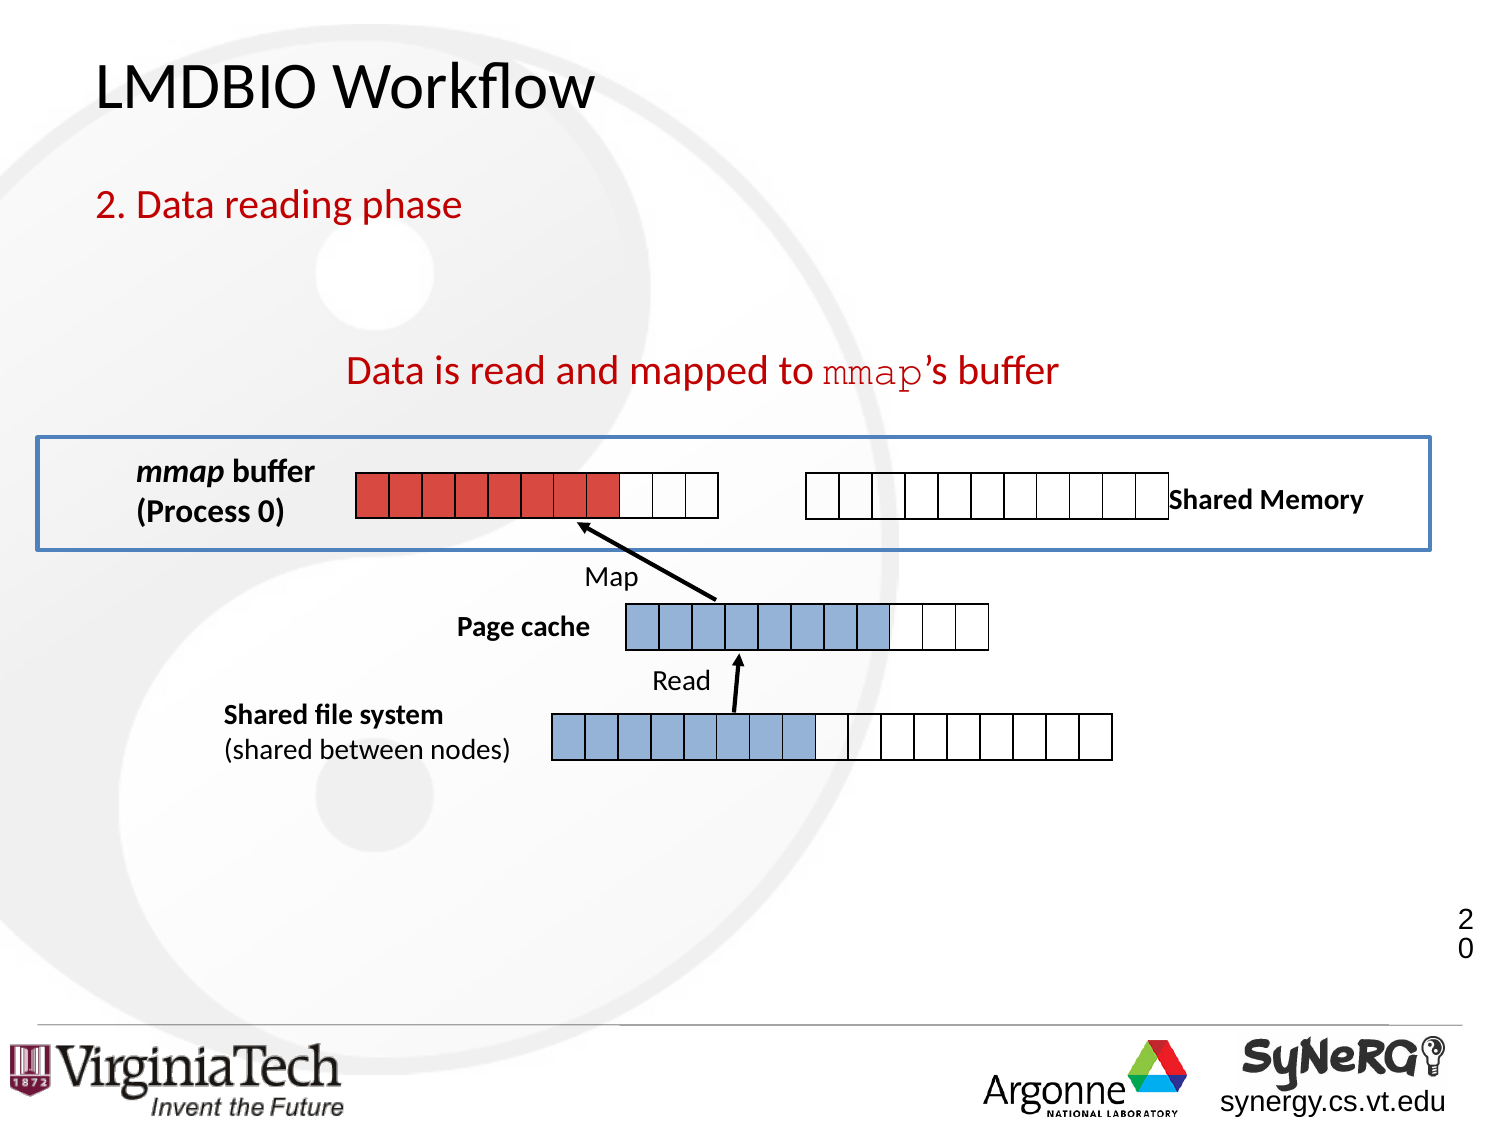

# LMDBIO Workflow
2. Data reading phase
Data is read and mapped to mmap’s buffer

mmap buffer
(Process 0)
|  |  |  |  |  |  |  |  |  |  |  |
| --- | --- | --- | --- | --- | --- | --- | --- | --- | --- | --- |
Shared Memory
|  |  |  |  |  |  |  |  |  |  |  |
| --- | --- | --- | --- | --- | --- | --- | --- | --- | --- | --- |
Map
Page cache
|  |  |  |  |  |  |  |  |  |  |  |
| --- | --- | --- | --- | --- | --- | --- | --- | --- | --- | --- |
Read
Shared file system
(shared between nodes)
|  |  |  |  |  |  |  |  |  |  |  |  |  |  |  |  |  |
| --- | --- | --- | --- | --- | --- | --- | --- | --- | --- | --- | --- | --- | --- | --- | --- | --- |
20